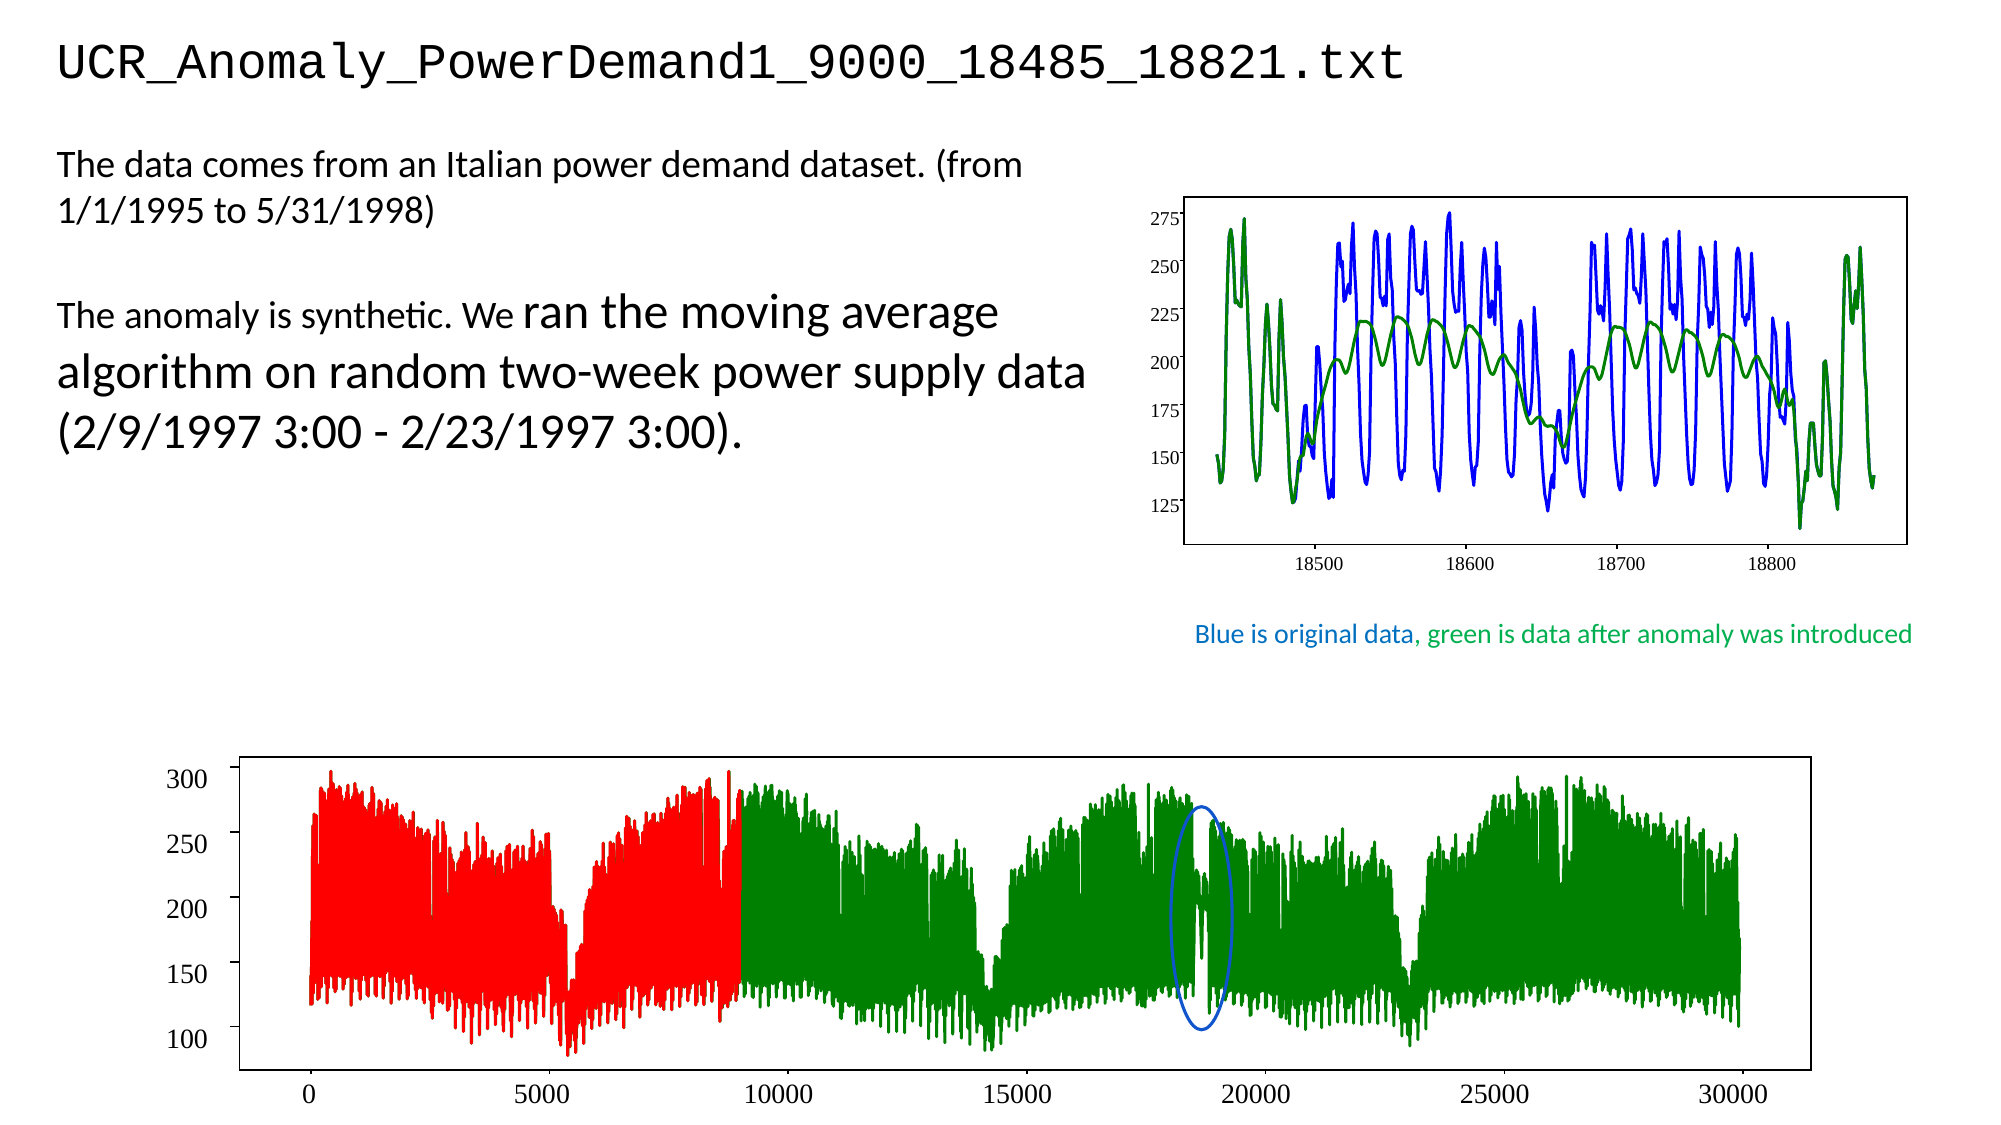

UCR_Anomaly_PowerDemand1_9000_18485_18821.txt
The data comes from an Italian power demand dataset. (from 1/1/1995 to 5/31/1998)

The anomaly is synthetic. We ran the moving average algorithm on random two-week power supply data (2/9/1997 3:00 - 2/23/1997 3:00).

275

250

225

200

175

150

125

18500
18600
18700
18800
Blue is original data, green is data after anomaly was introduced

300

250

200

150

100

0
5000
10000
15000
20000
25000
30000